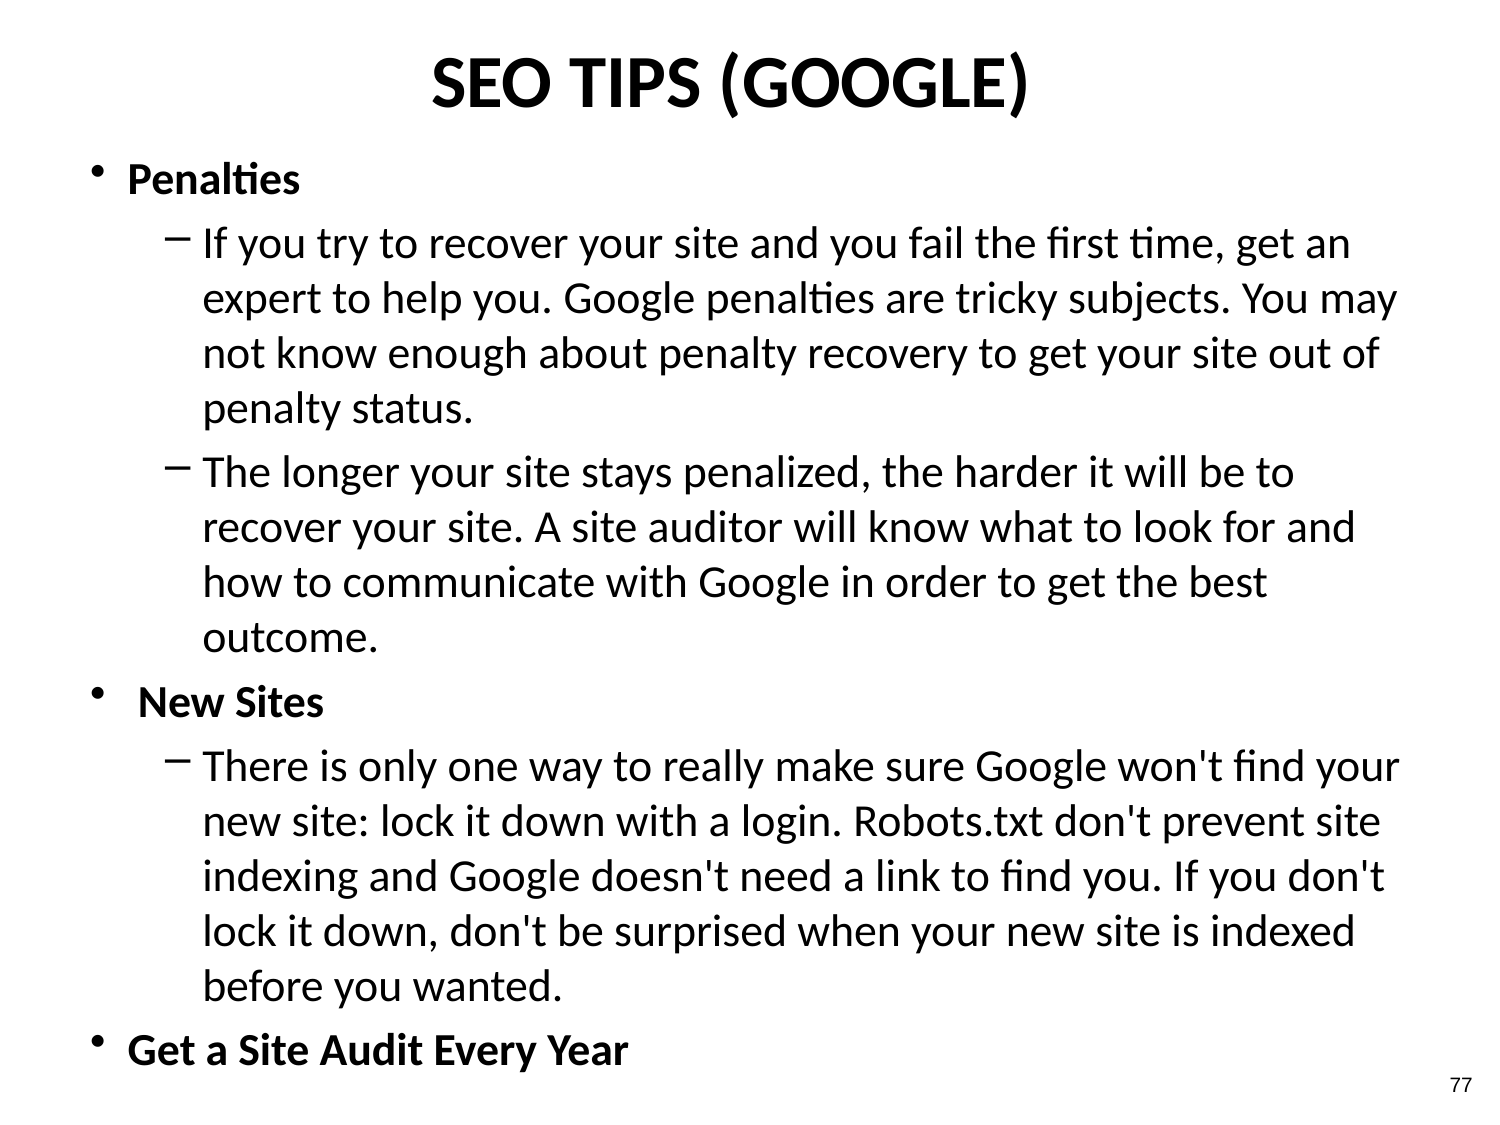

# SEO TIPS (GOOGLE)
Penalties
If you try to recover your site and you fail the first time, get an expert to help you. Google penalties are tricky subjects. You may not know enough about penalty recovery to get your site out of penalty status.
The longer your site stays penalized, the harder it will be to recover your site. A site auditor will know what to look for and how to communicate with Google in order to get the best outcome.
 New Sites
There is only one way to really make sure Google won't find your new site: lock it down with a login. Robots.txt don't prevent site indexing and Google doesn't need a link to find you. If you don't lock it down, don't be surprised when your new site is indexed before you wanted.
Get a Site Audit Every Year

77